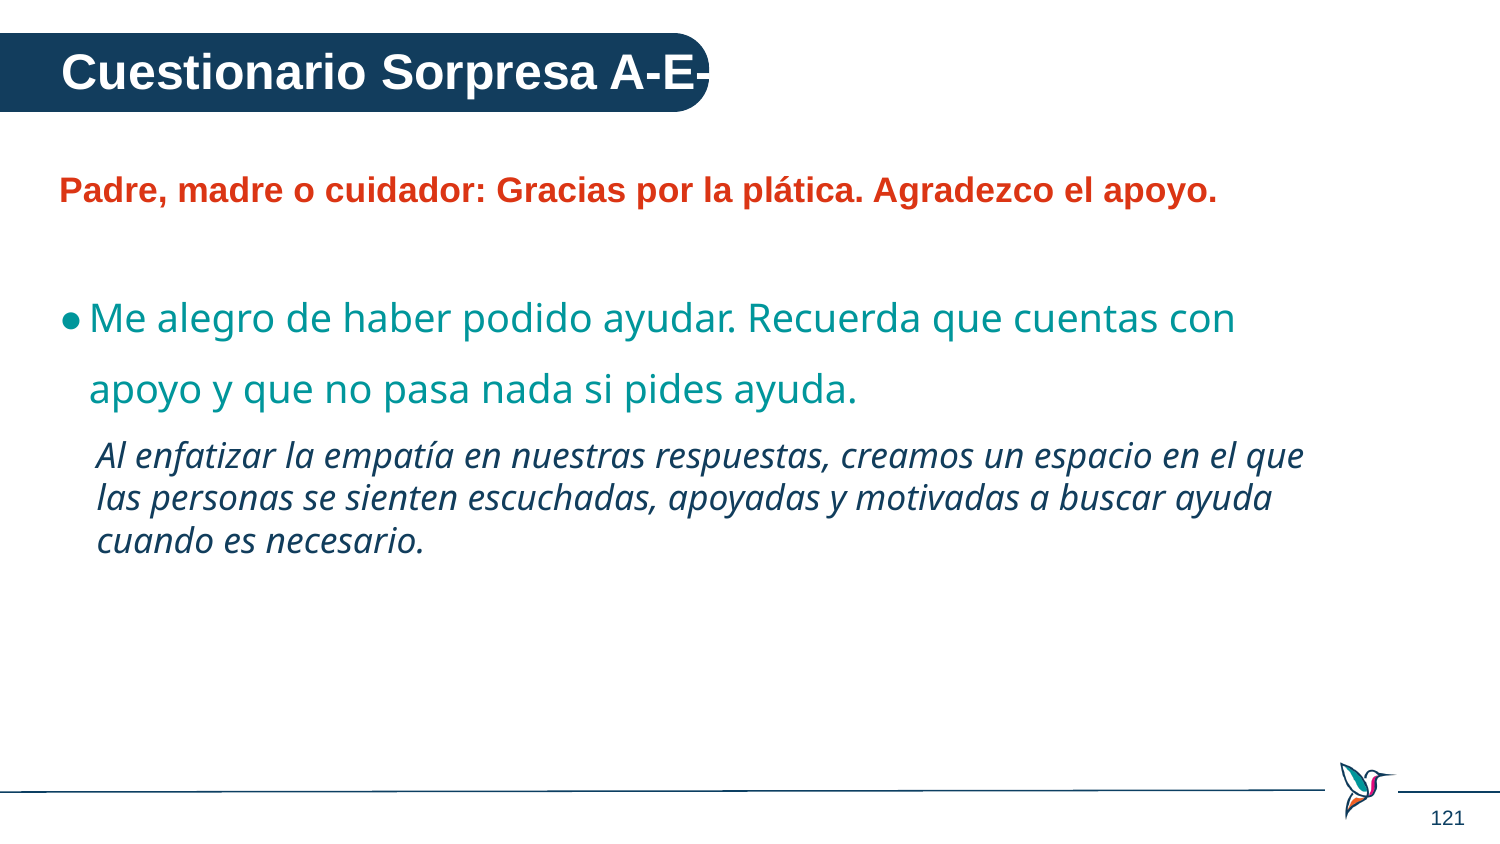

Cuestionario Sorpresa A-E-C-P
Padre, madre o cuidador: Gracias por la plática. Agradezco el apoyo.

Me alegro de haber podido ayudar. Recuerda que cuentas con apoyo y que no pasa nada si pides ayuda.
Al enfatizar la empatía en nuestras respuestas, creamos un espacio en el que las personas se sienten escuchadas, apoyadas y motivadas a buscar ayuda cuando es necesario.